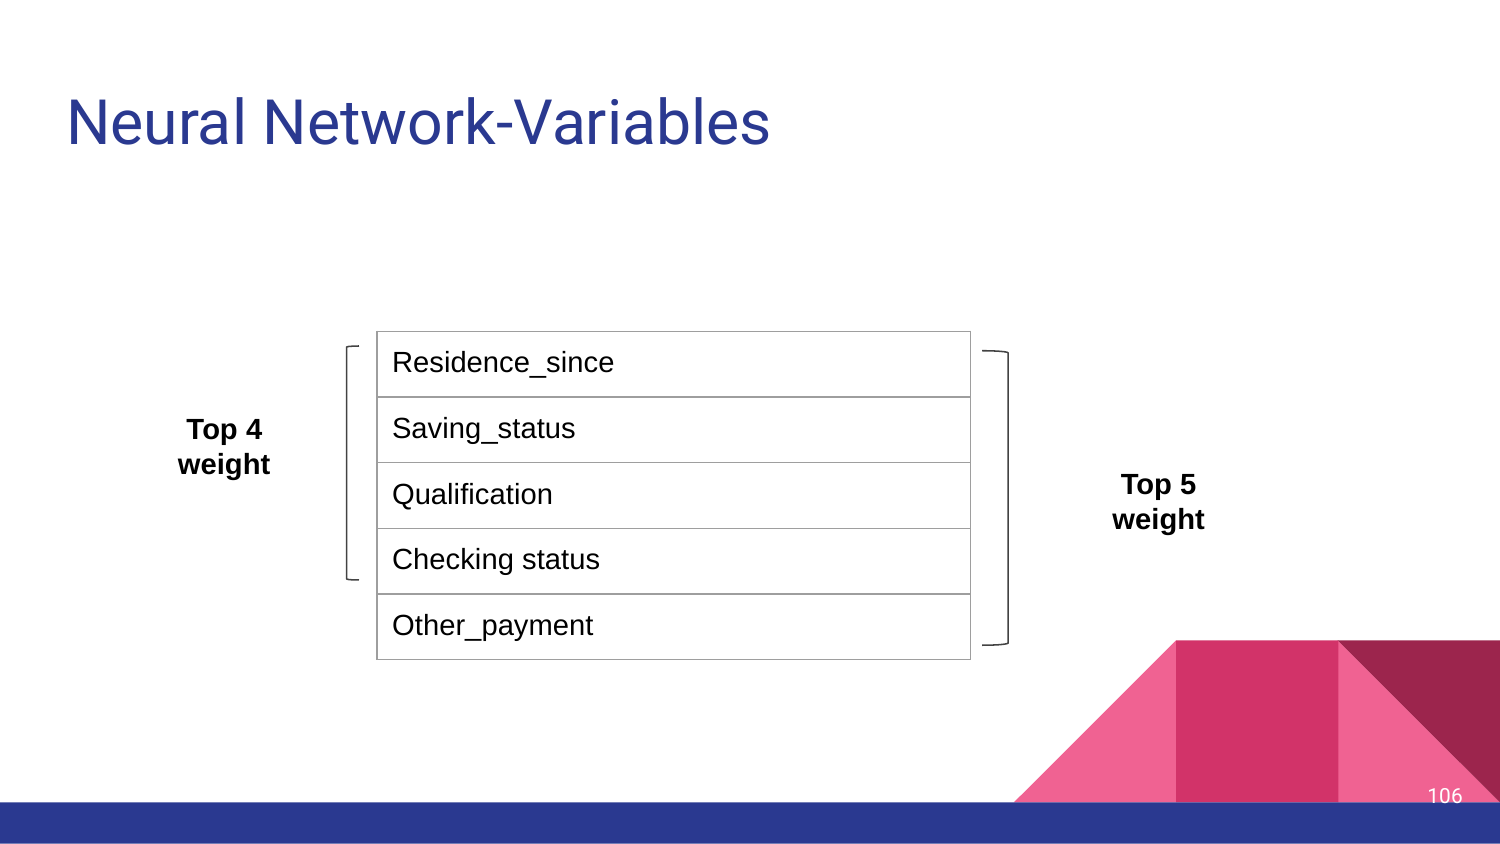

# Neural Network-Variables

| Residence\_since |
| --- |
| Saving\_status |
| Qualification |
| Checking status |
| Other\_payment |

Top 4 weight
Top 5 weight
106